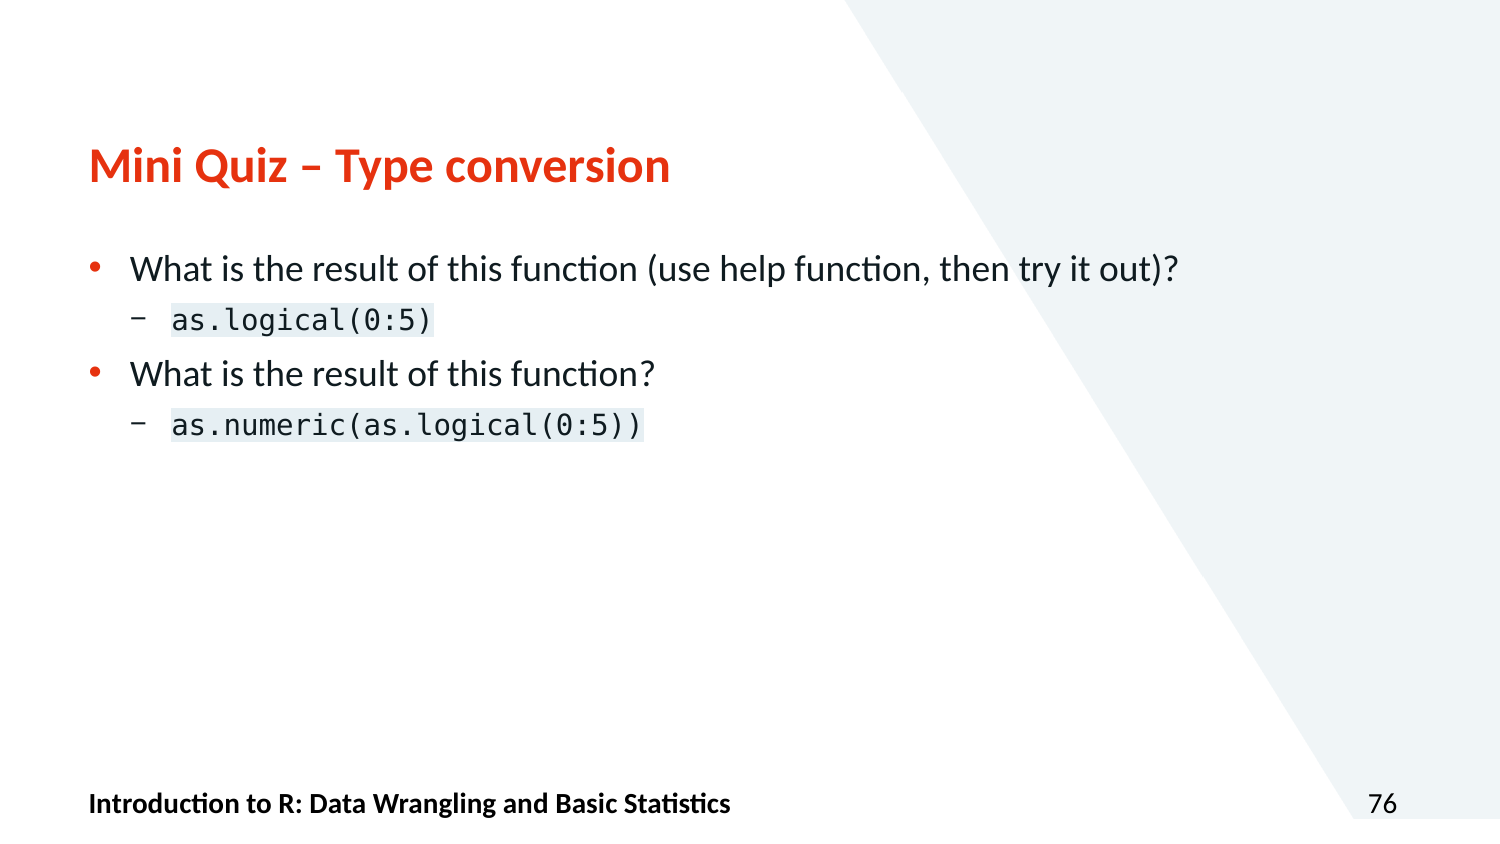

# Mini Quiz – Type conversion
What is the result of this function (use help function, then try it out)?
as.logical(0:5)
What is the result of this function?
as.numeric(as.logical(0:5))

Introduction to R: Data Wrangling and Basic Statistics
76